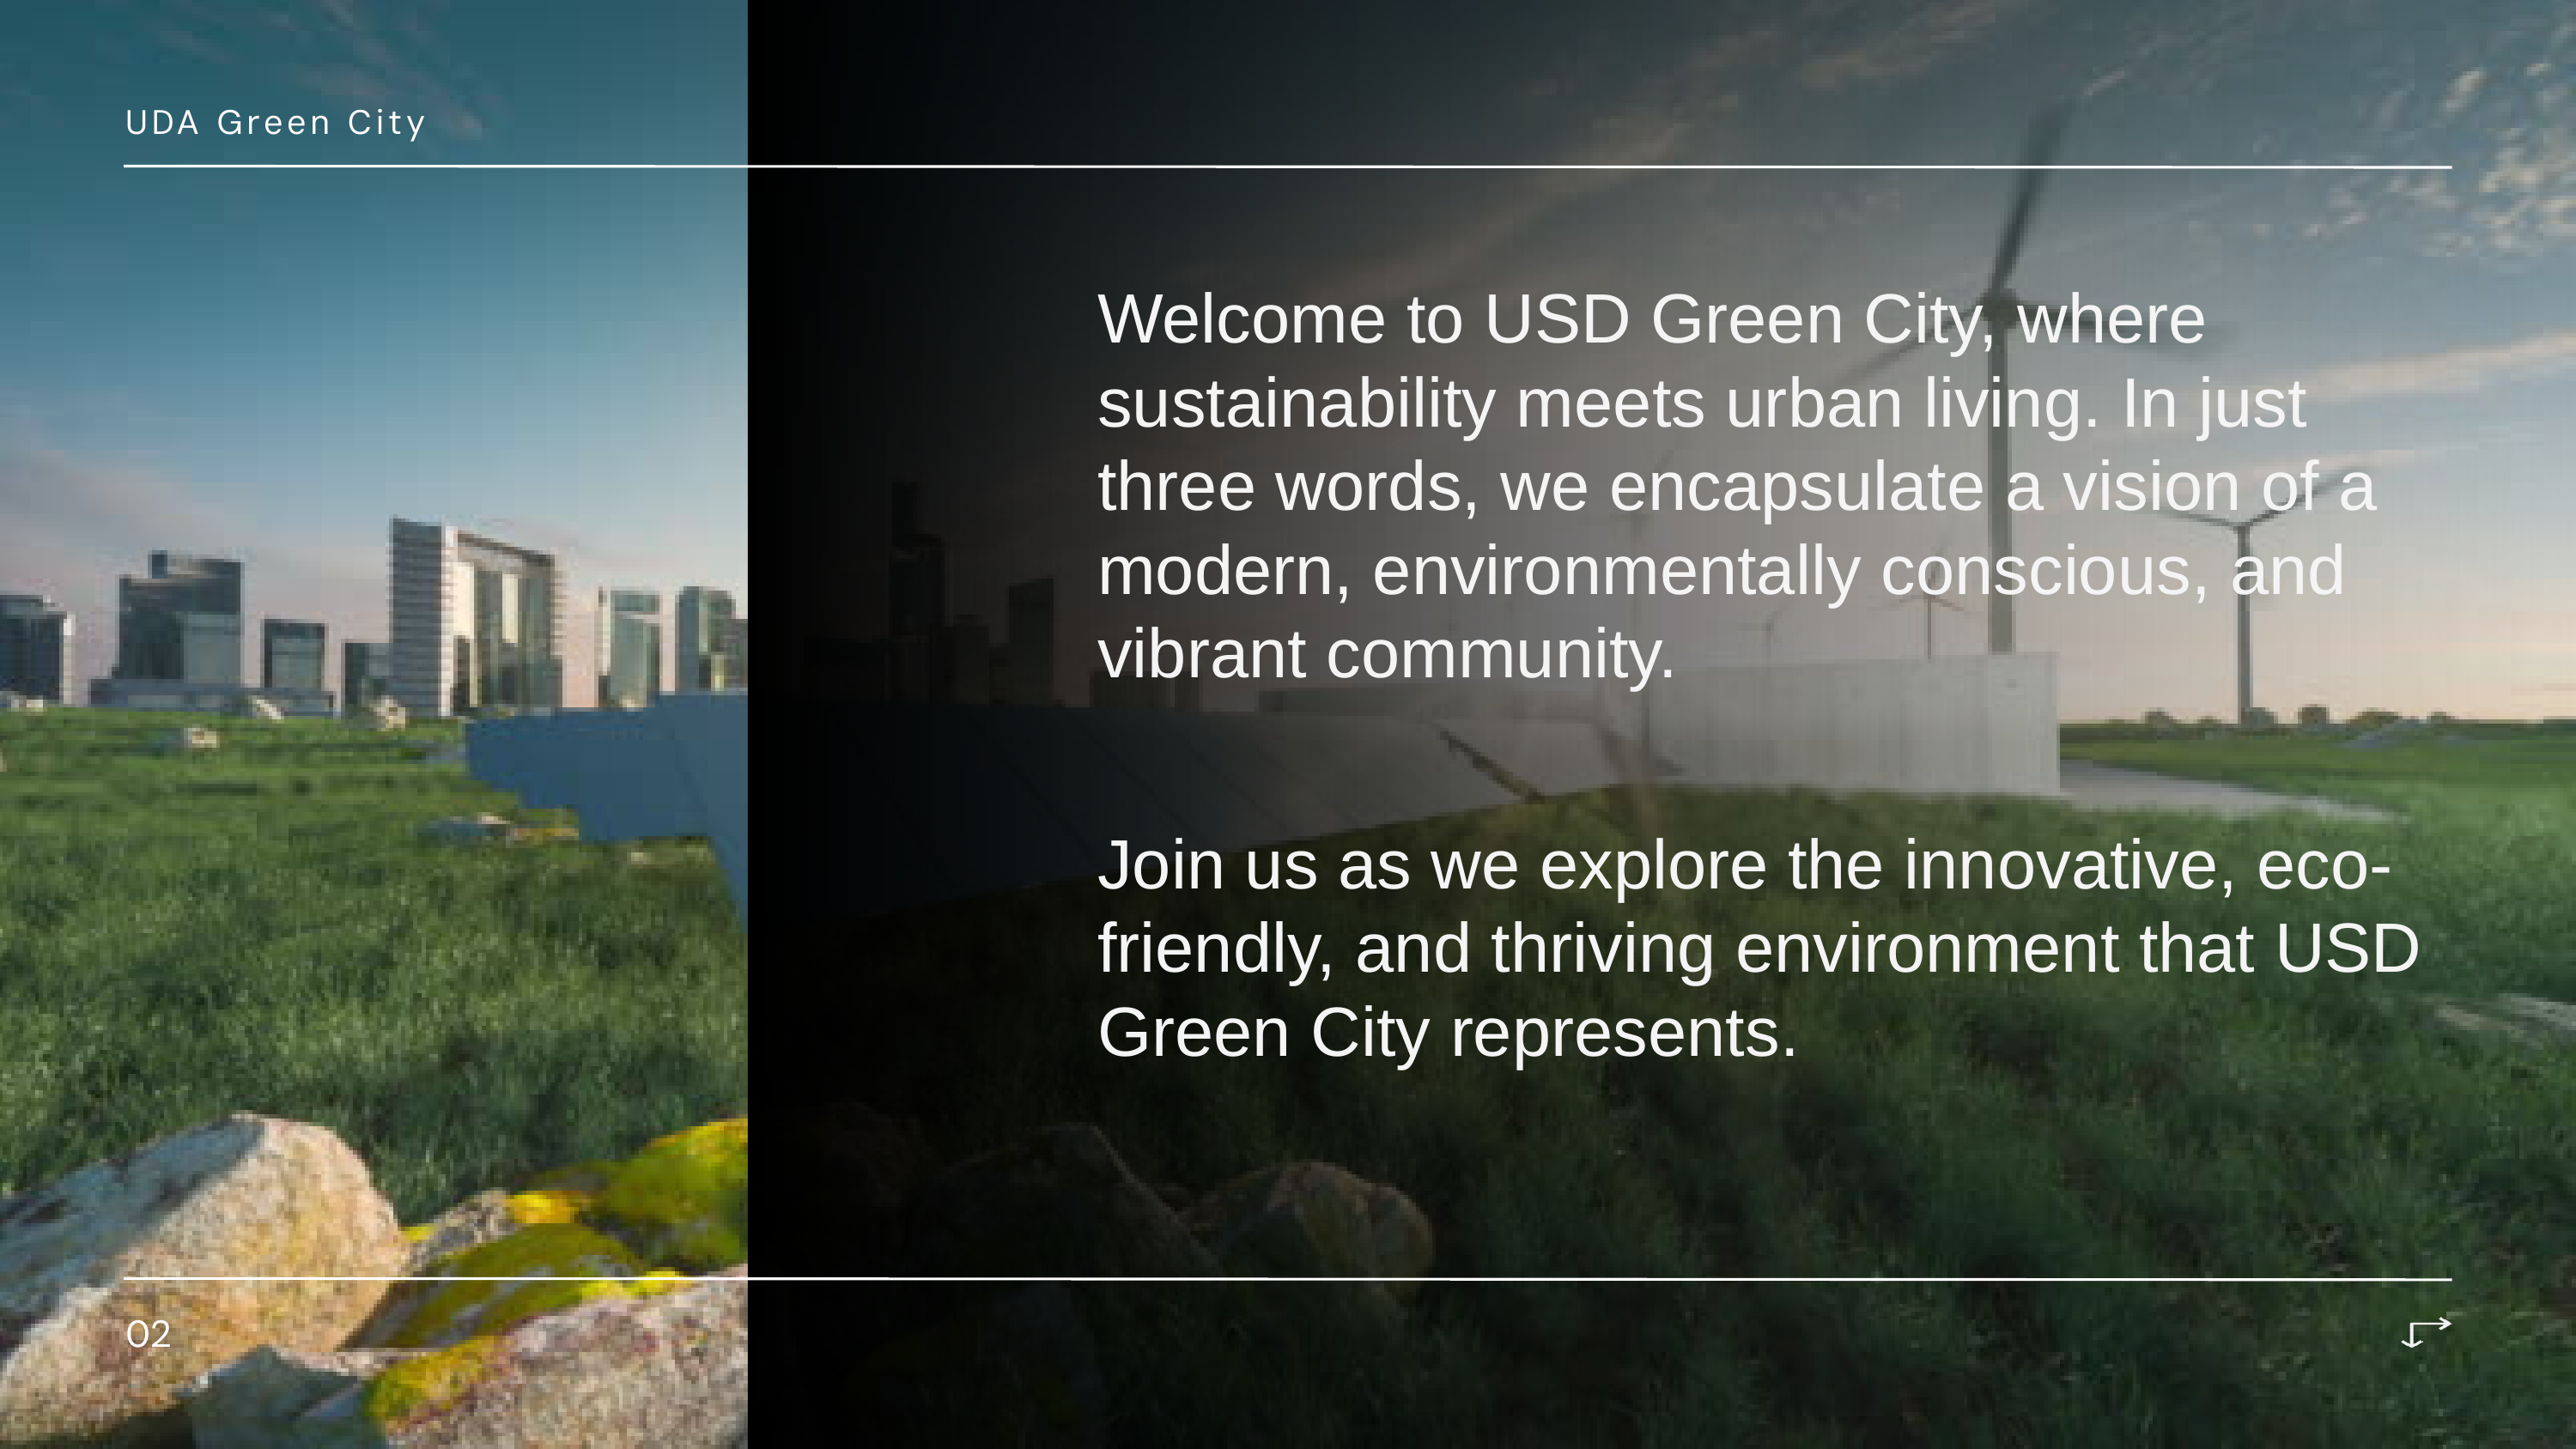

UDA Green City

Welcome to USD Green City, where sustainability meets urban living. In just three words, we encapsulate a vision of a modern, environmentally conscious, and vibrant community.

Join us as we explore the innovative, eco-friendly, and thriving environment that USD Green City represents.

02